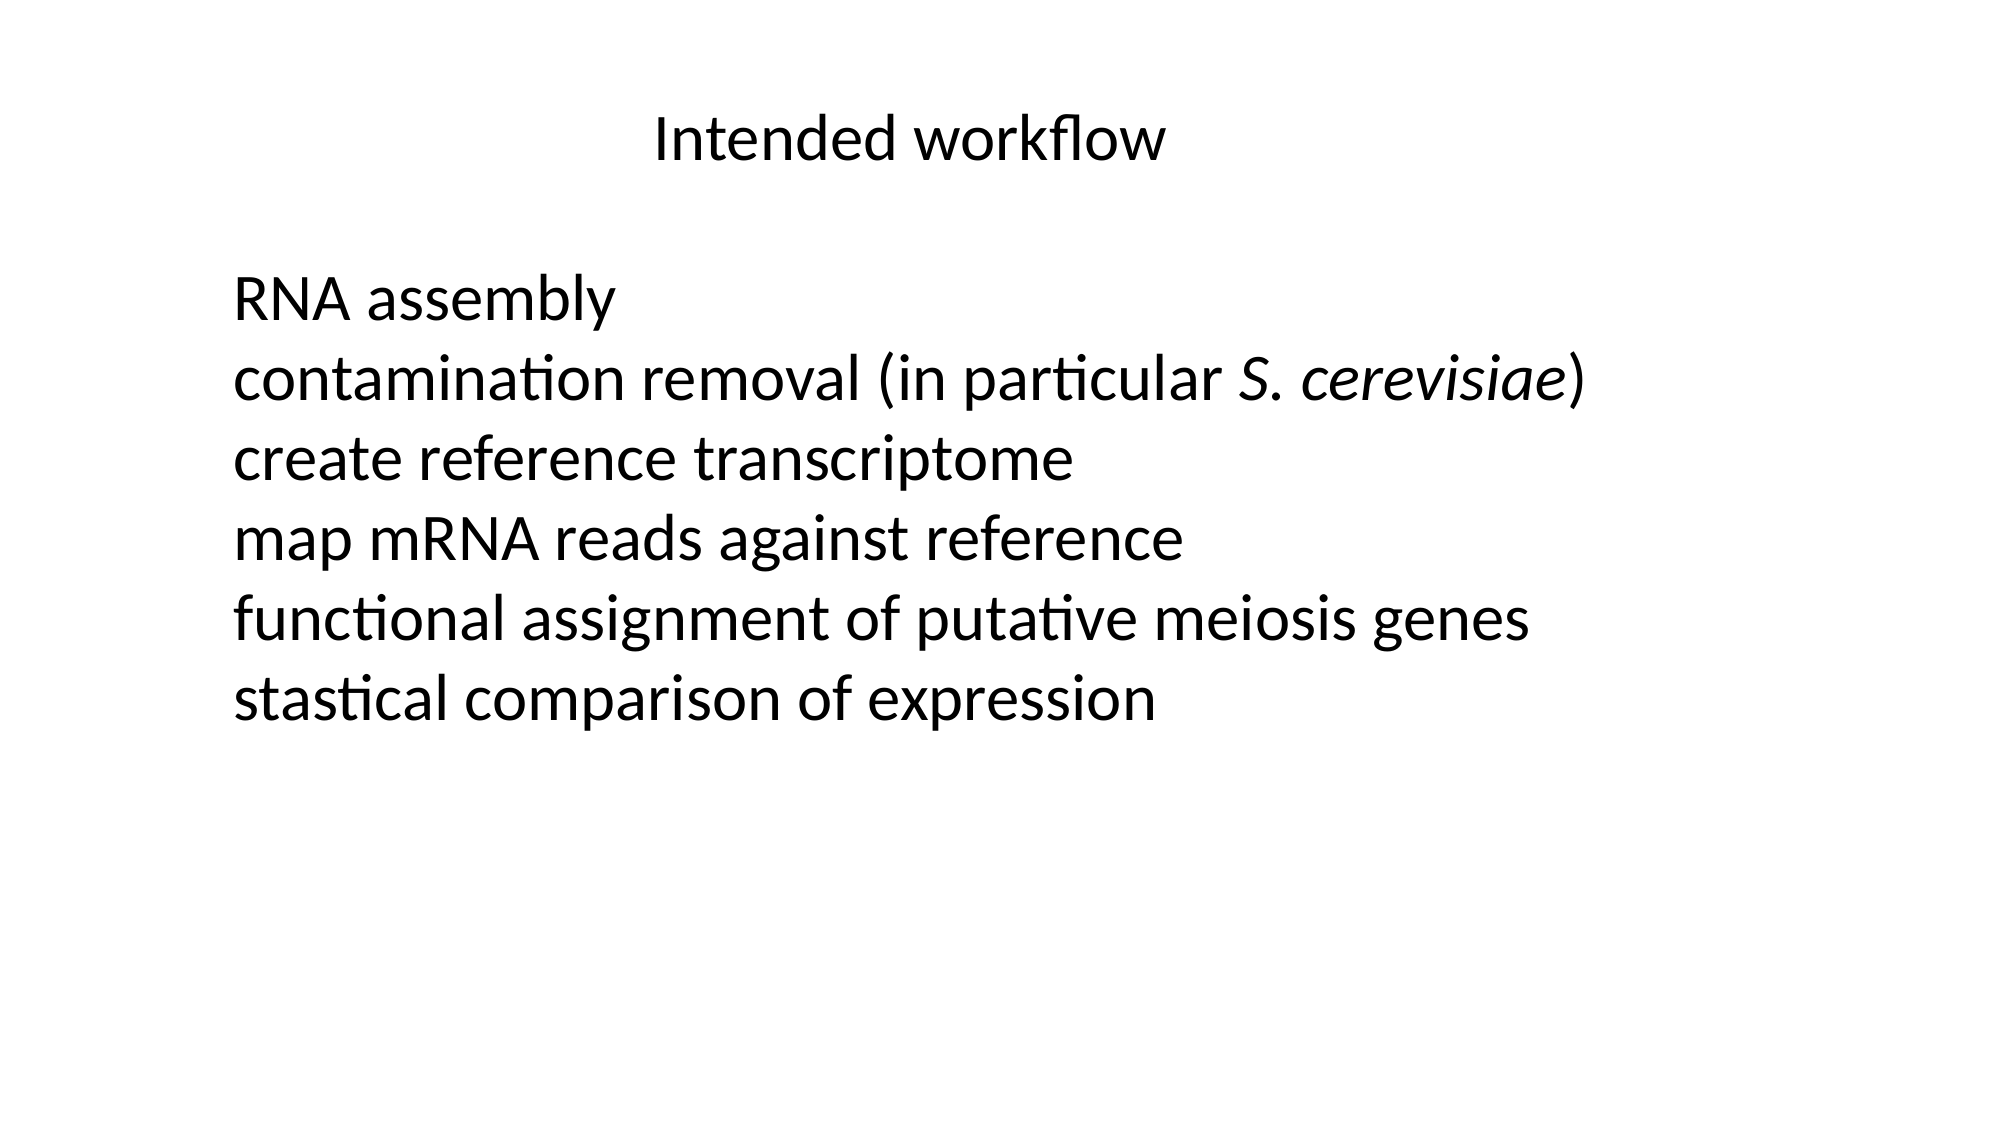

Intended workflow

RNA assembly
contamination removal (in particular S. cerevisiae)
create reference transcriptome
map mRNA reads against reference
functional assignment of putative meiosis genes
stastical comparison of expression